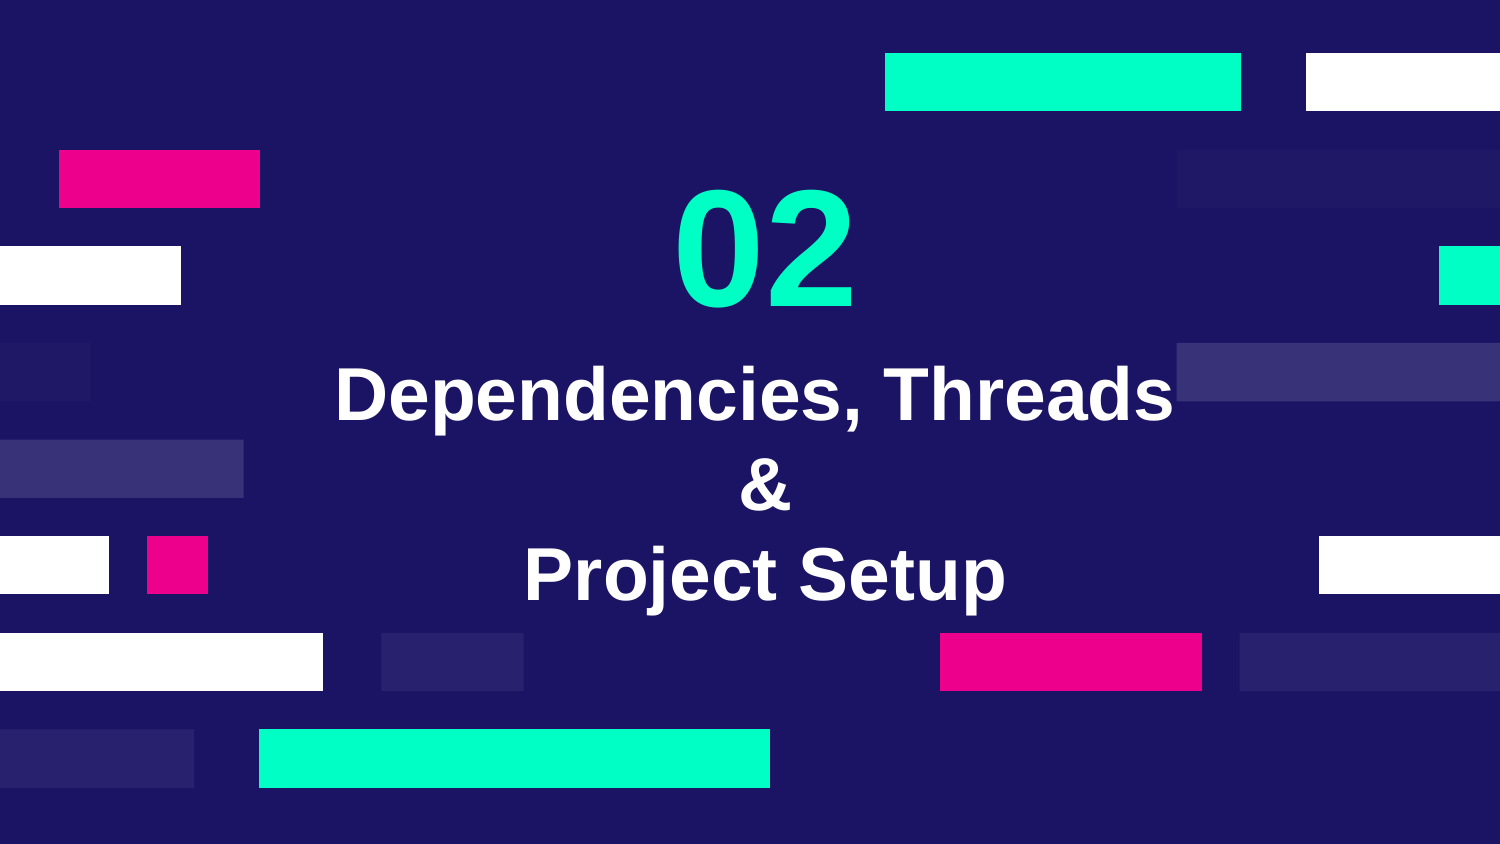

02
# Dependencies, Threads
&
Project Setup